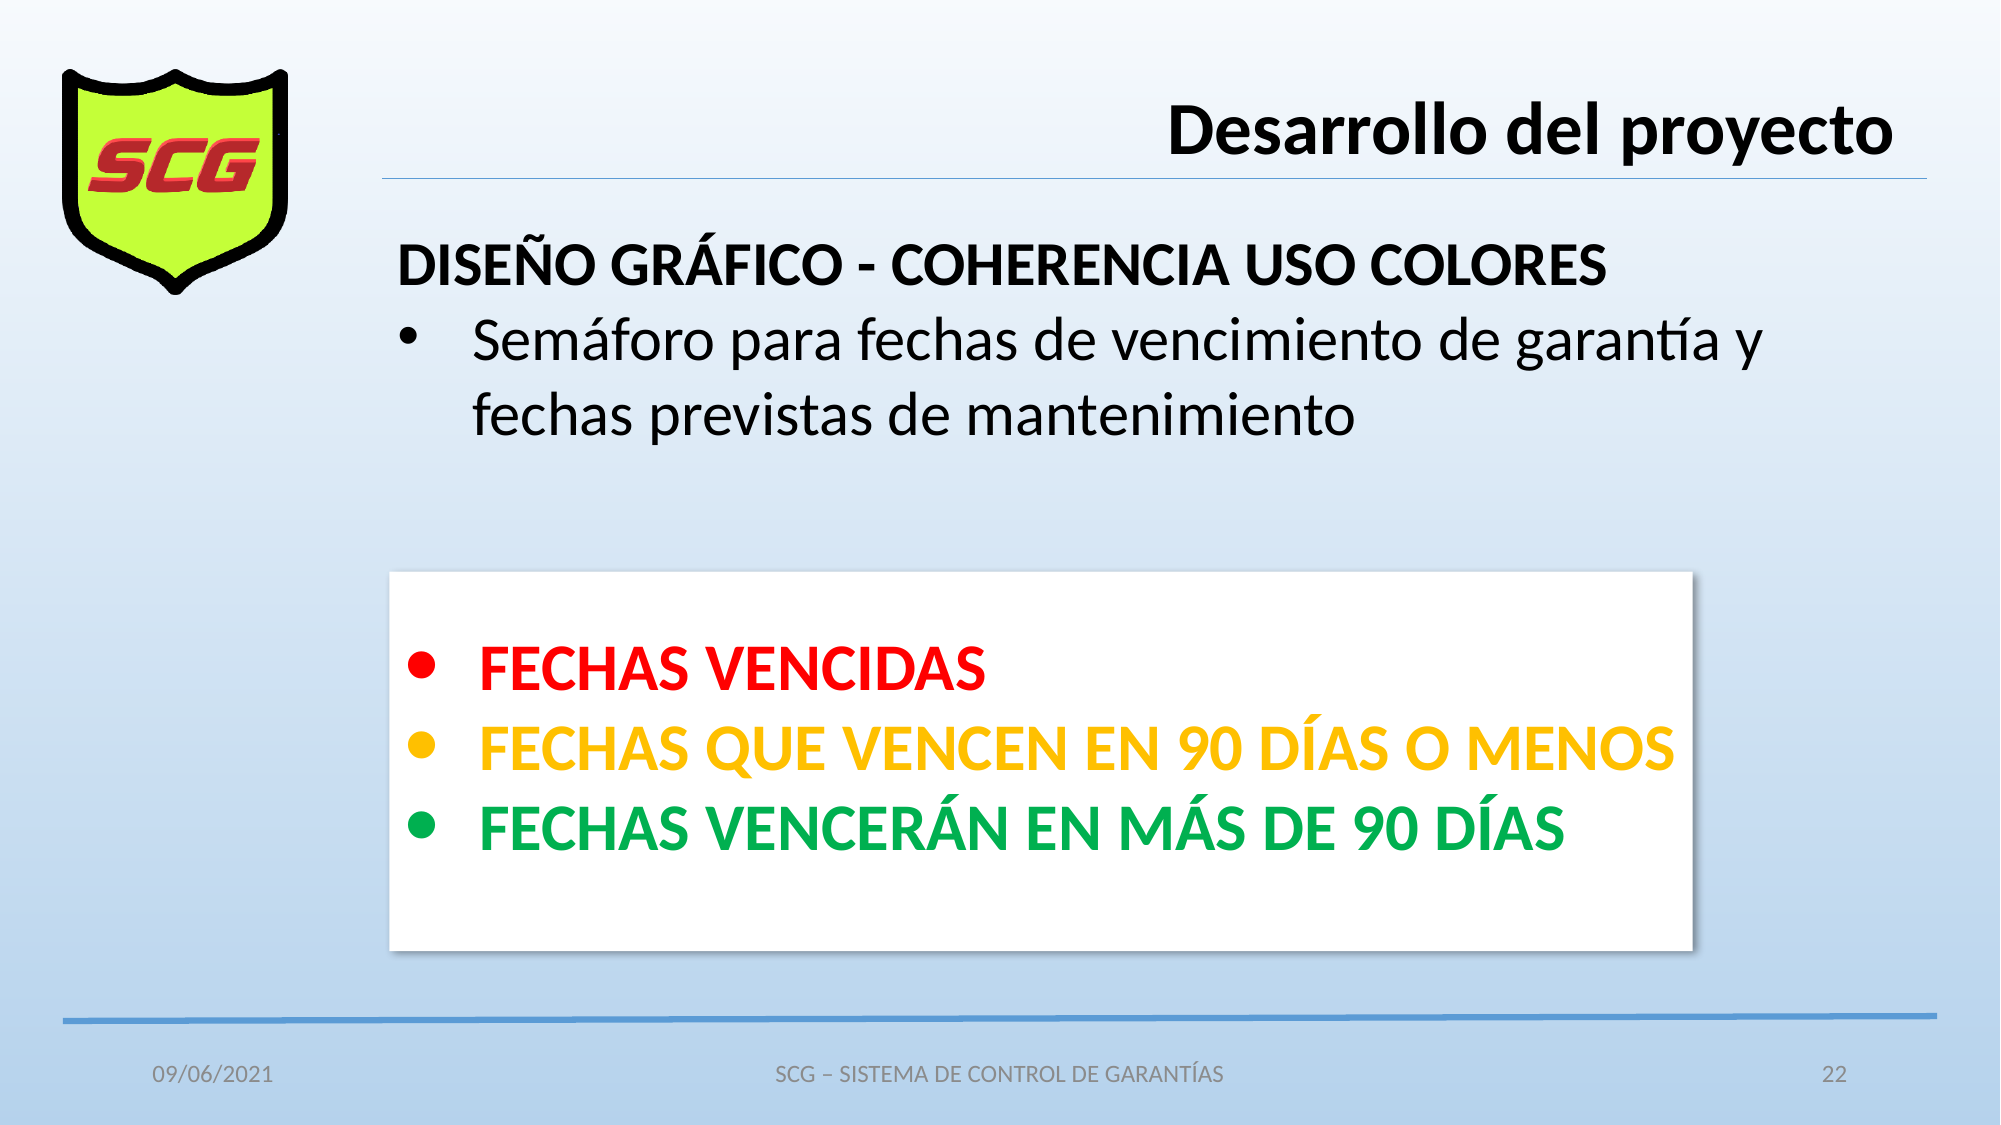

Desarrollo del proyecto
DISEÑO GRÁFICO - COHERENCIA USO COLORES
Semáforo para fechas de vencimiento de garantía y fechas previstas de mantenimiento

FECHAS VENCIDAS
FECHAS QUE VENCEN EN 90 DÍAS O MENOS
FECHAS VENCERÁN EN MÁS DE 90 DÍAS

09/06/2021
SCG – SISTEMA DE CONTROL DE GARANTÍAS
22